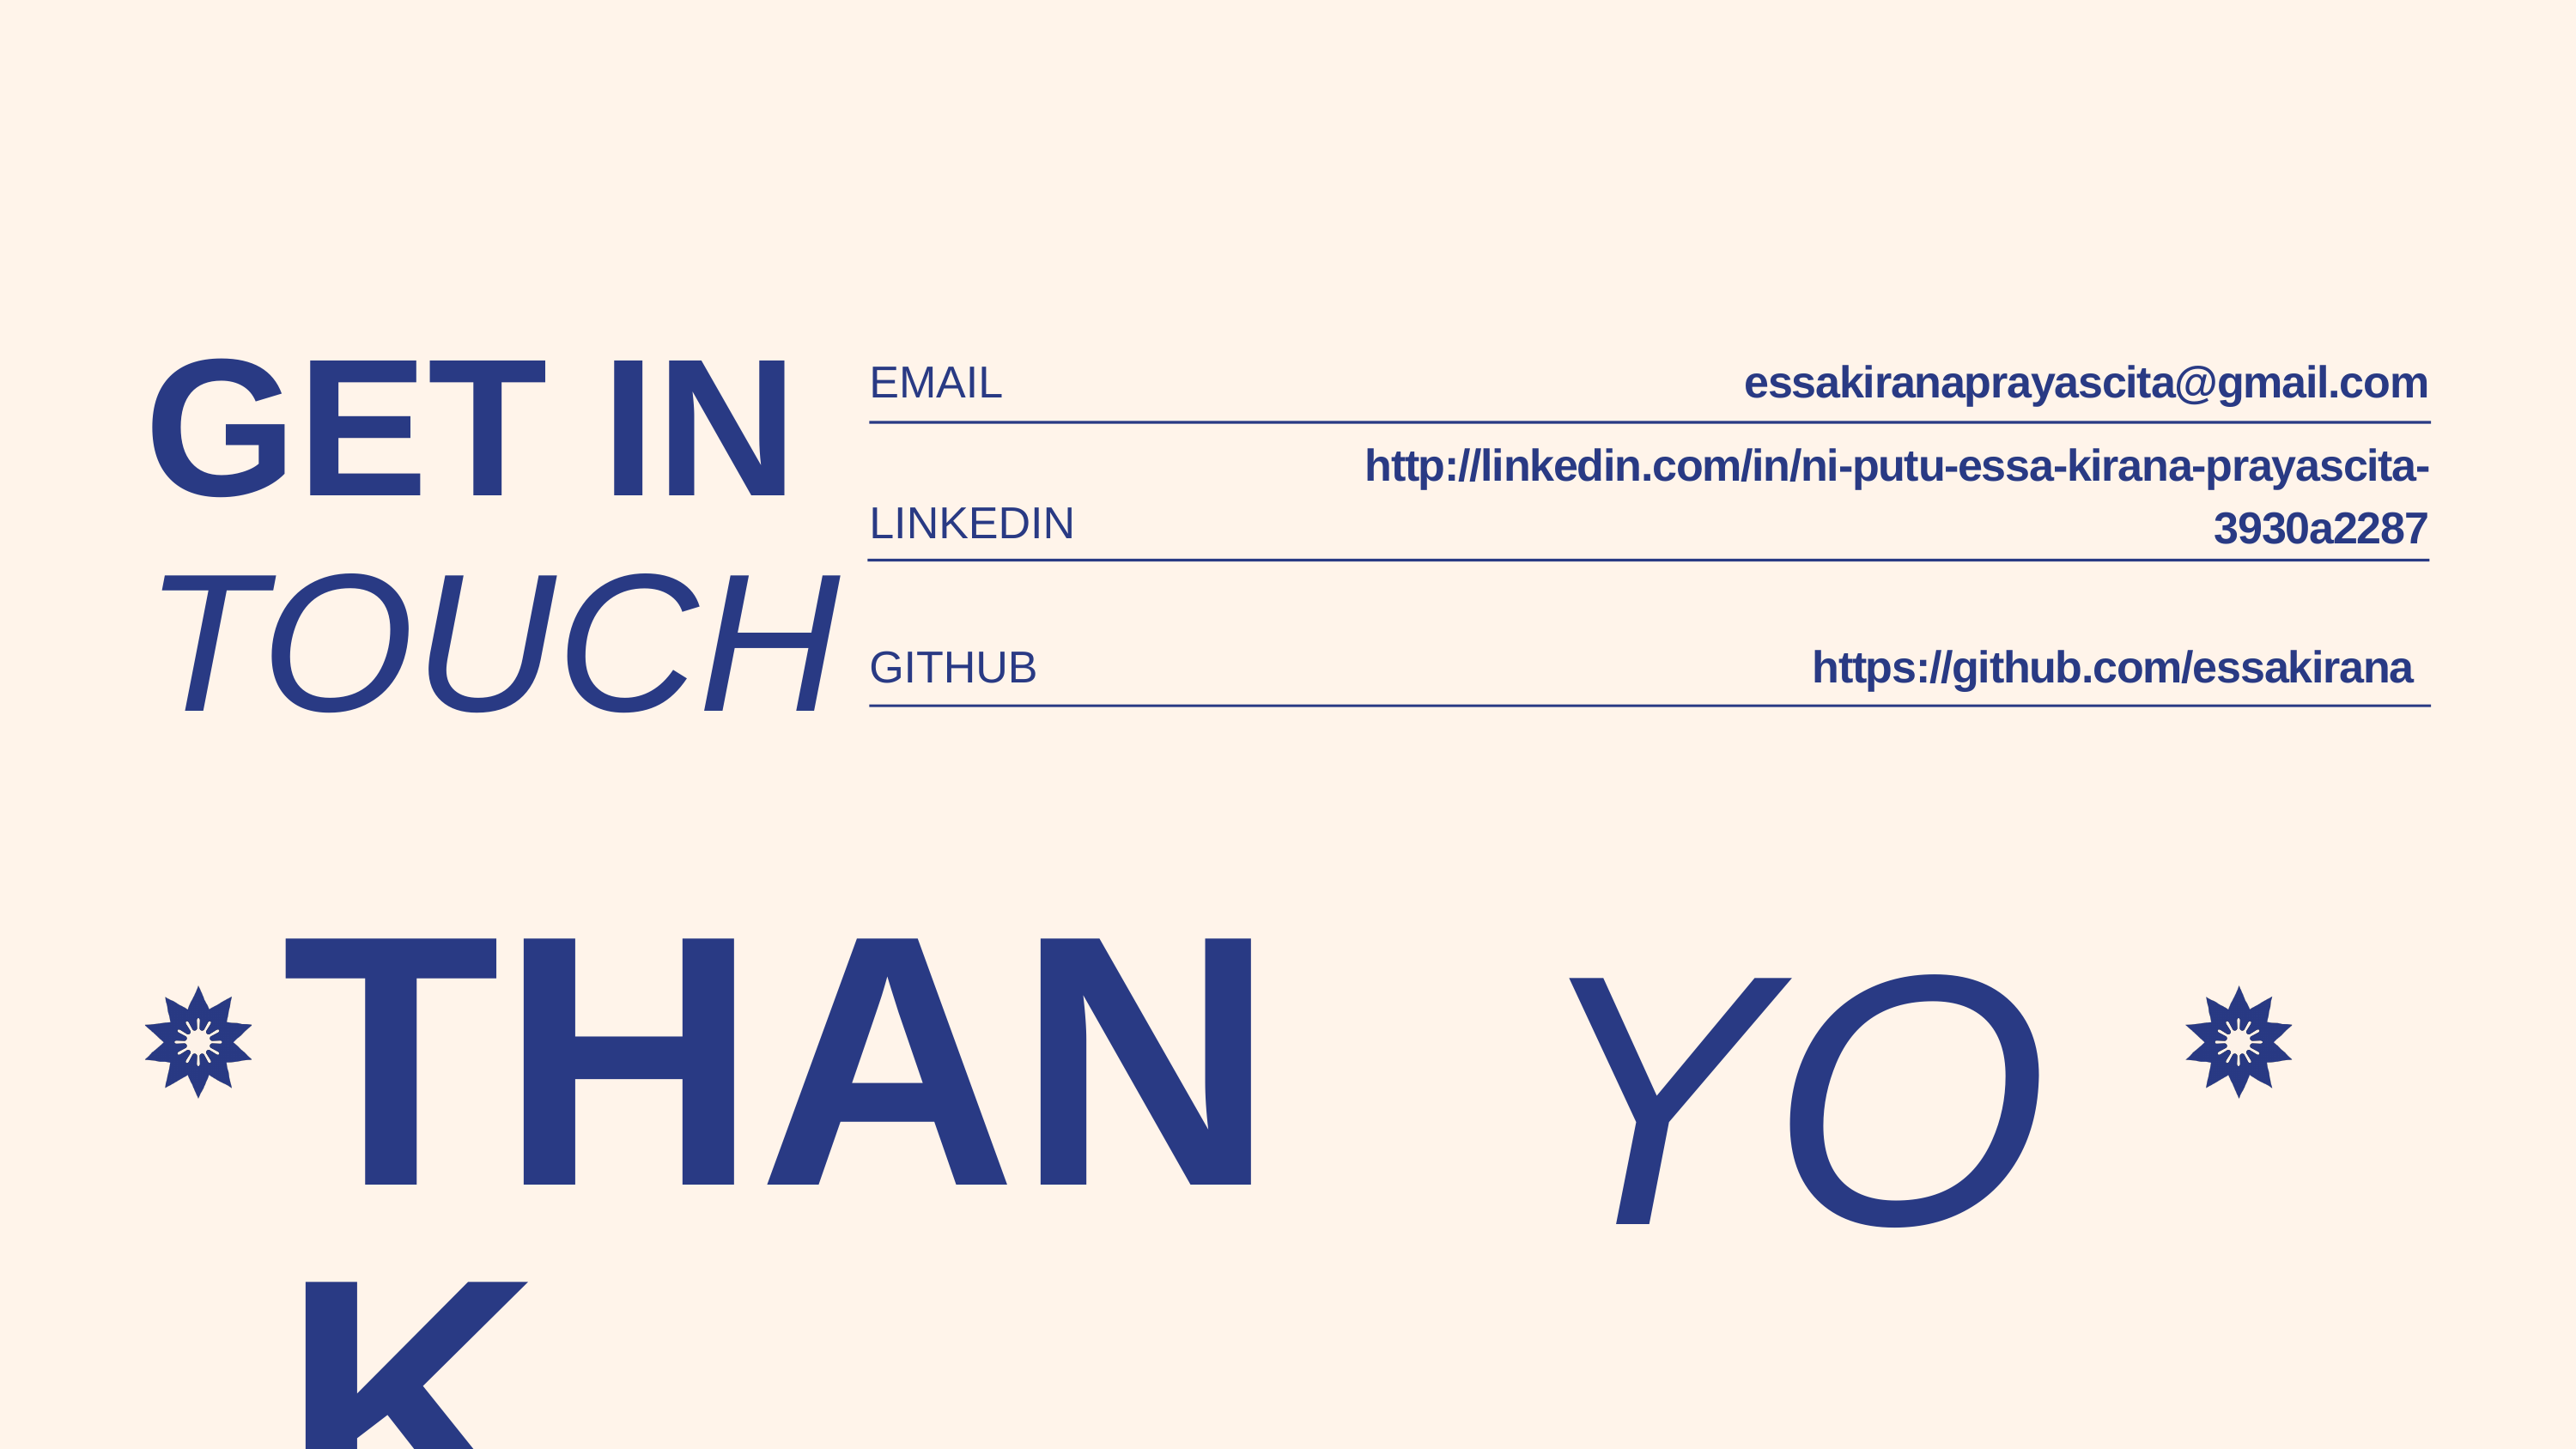

EMAIL
essakiranaprayascita@gmail.com
GET IN

http://linkedin.com/in/ni-putu-essa-kirana-prayascita-3930a2287
TOUCH
LINKEDIN

GITHUB
https://github.com/essakirana

YOU
THANK